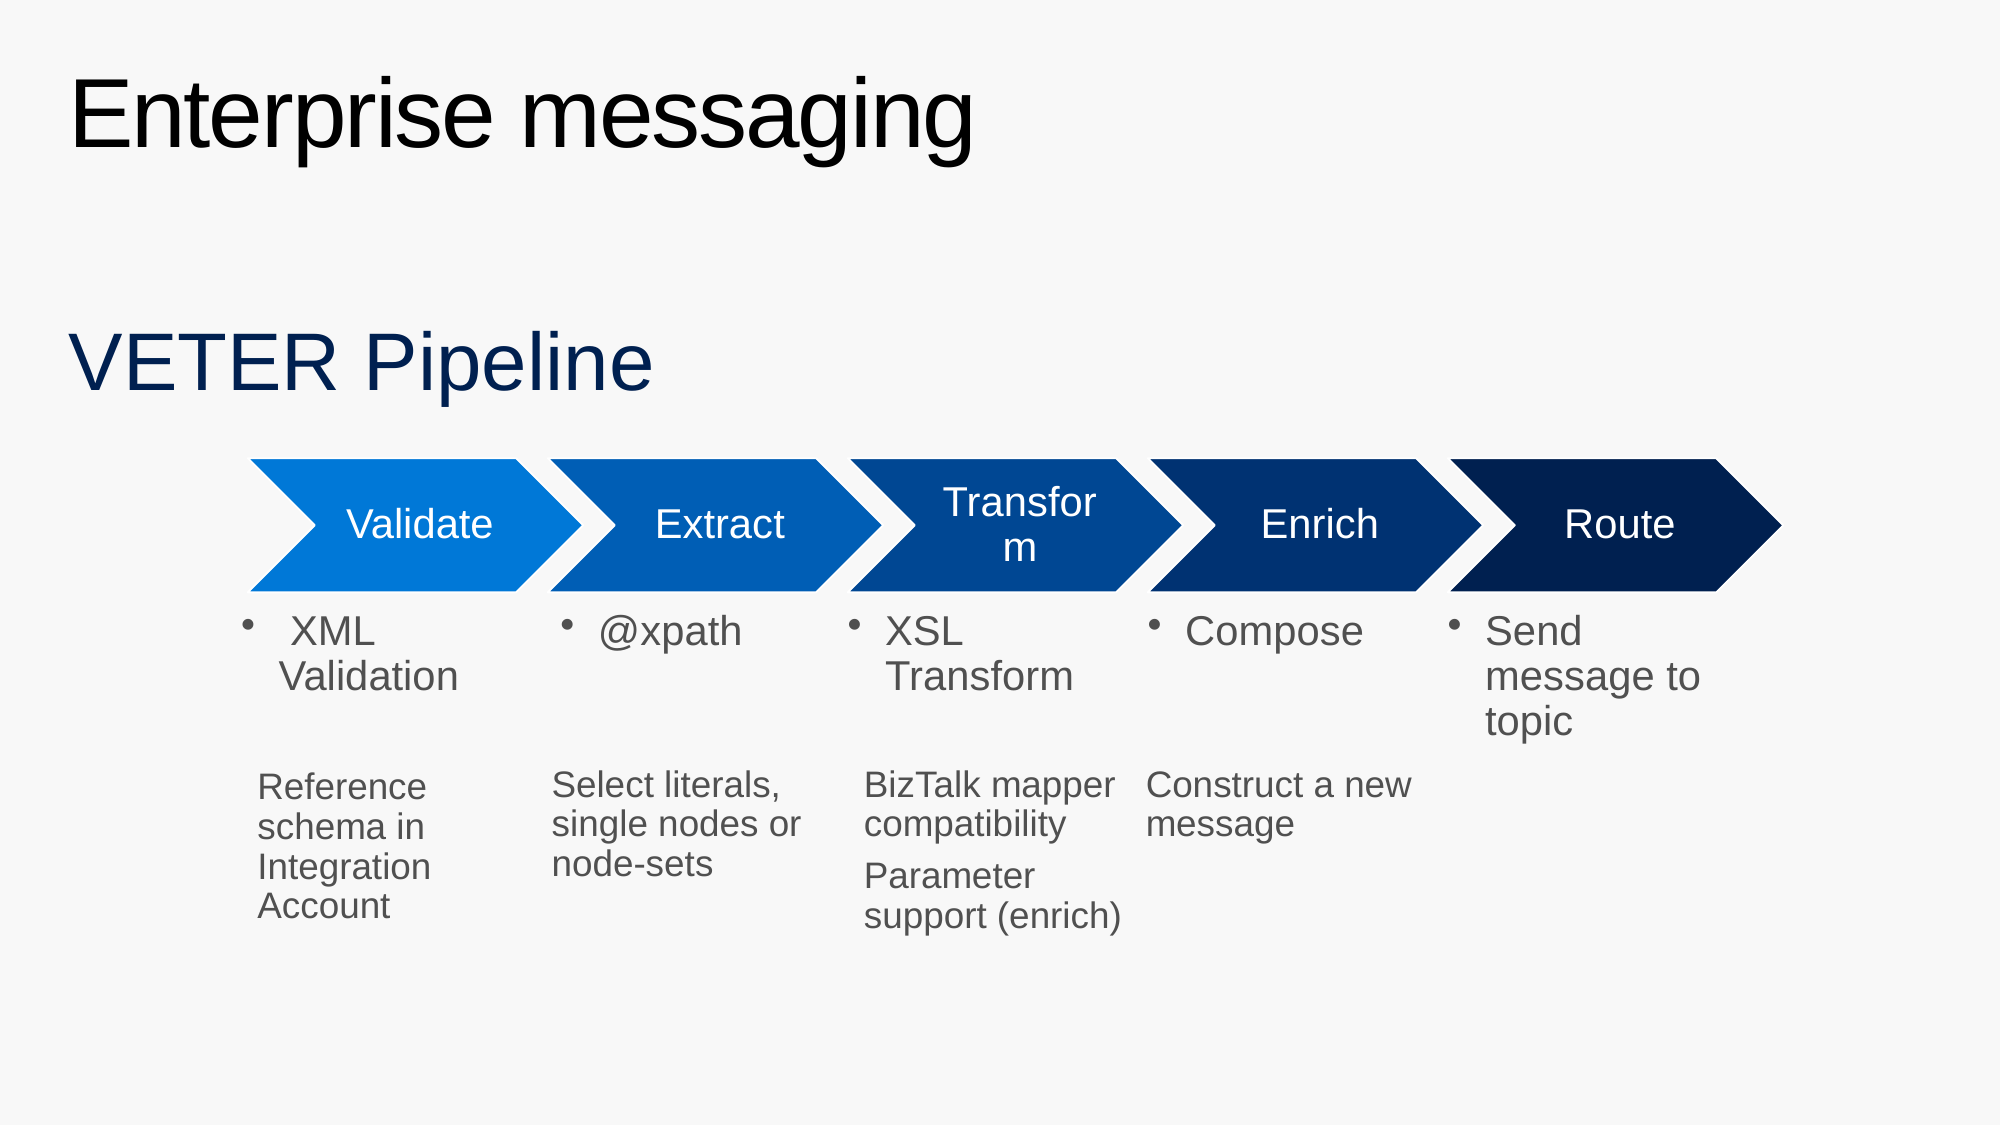

# Enterprise messaging
Validate
 XML Validation
Extract
@xpath
Transform
XSL Transform
Enrich
Compose
Route
Send message to topic
VETER Pipeline
Select literals, single nodes or node-sets
Construct a new message
BizTalk mapper compatibility
Parameter support (enrich)
Reference schema in Integration Account